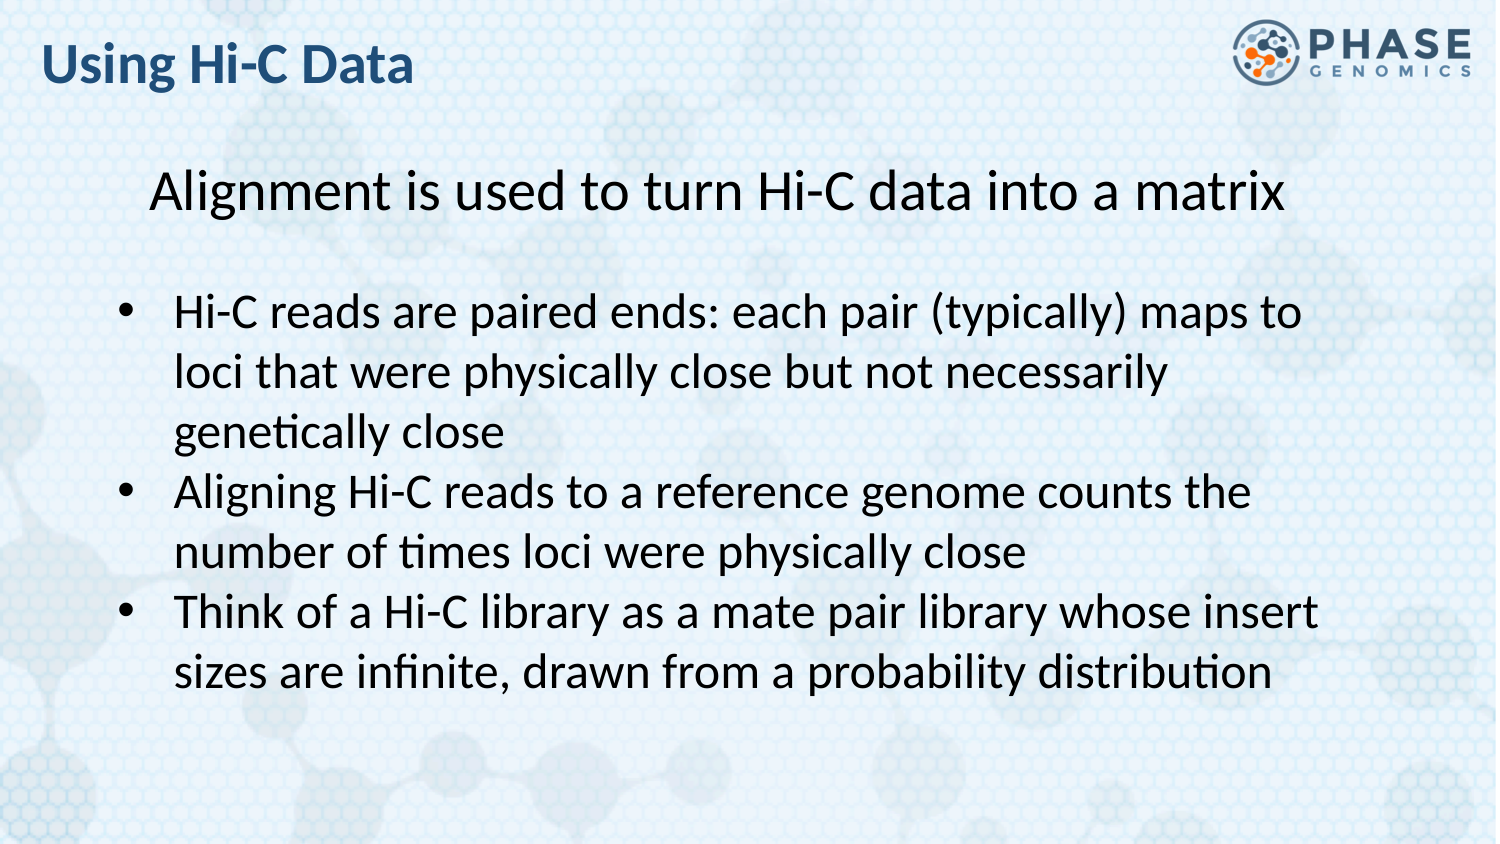

Using Hi-C Data
Alignment is used to turn Hi-C data into a matrix
Hi-C reads are paired ends: each pair (typically) maps to loci that were physically close but not necessarily genetically close
Aligning Hi-C reads to a reference genome counts the number of times loci were physically close
Think of a Hi-C library as a mate pair library whose insert sizes are infinite, drawn from a probability distribution